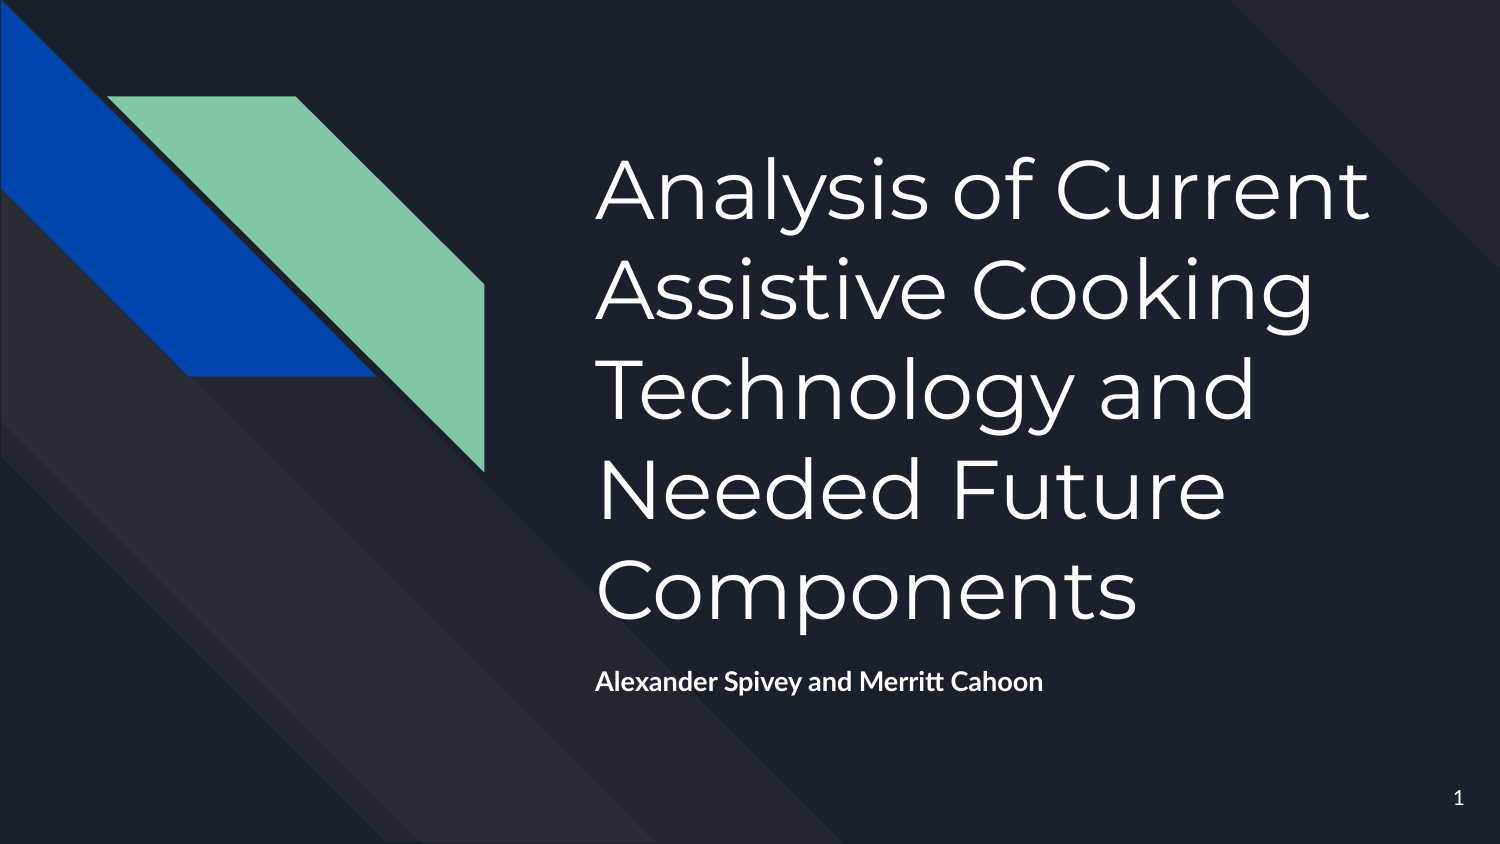

# Analysis of Current Assistive Cooking Technology and Needed Future Components
Alexander Spivey and Merritt Cahoon
1